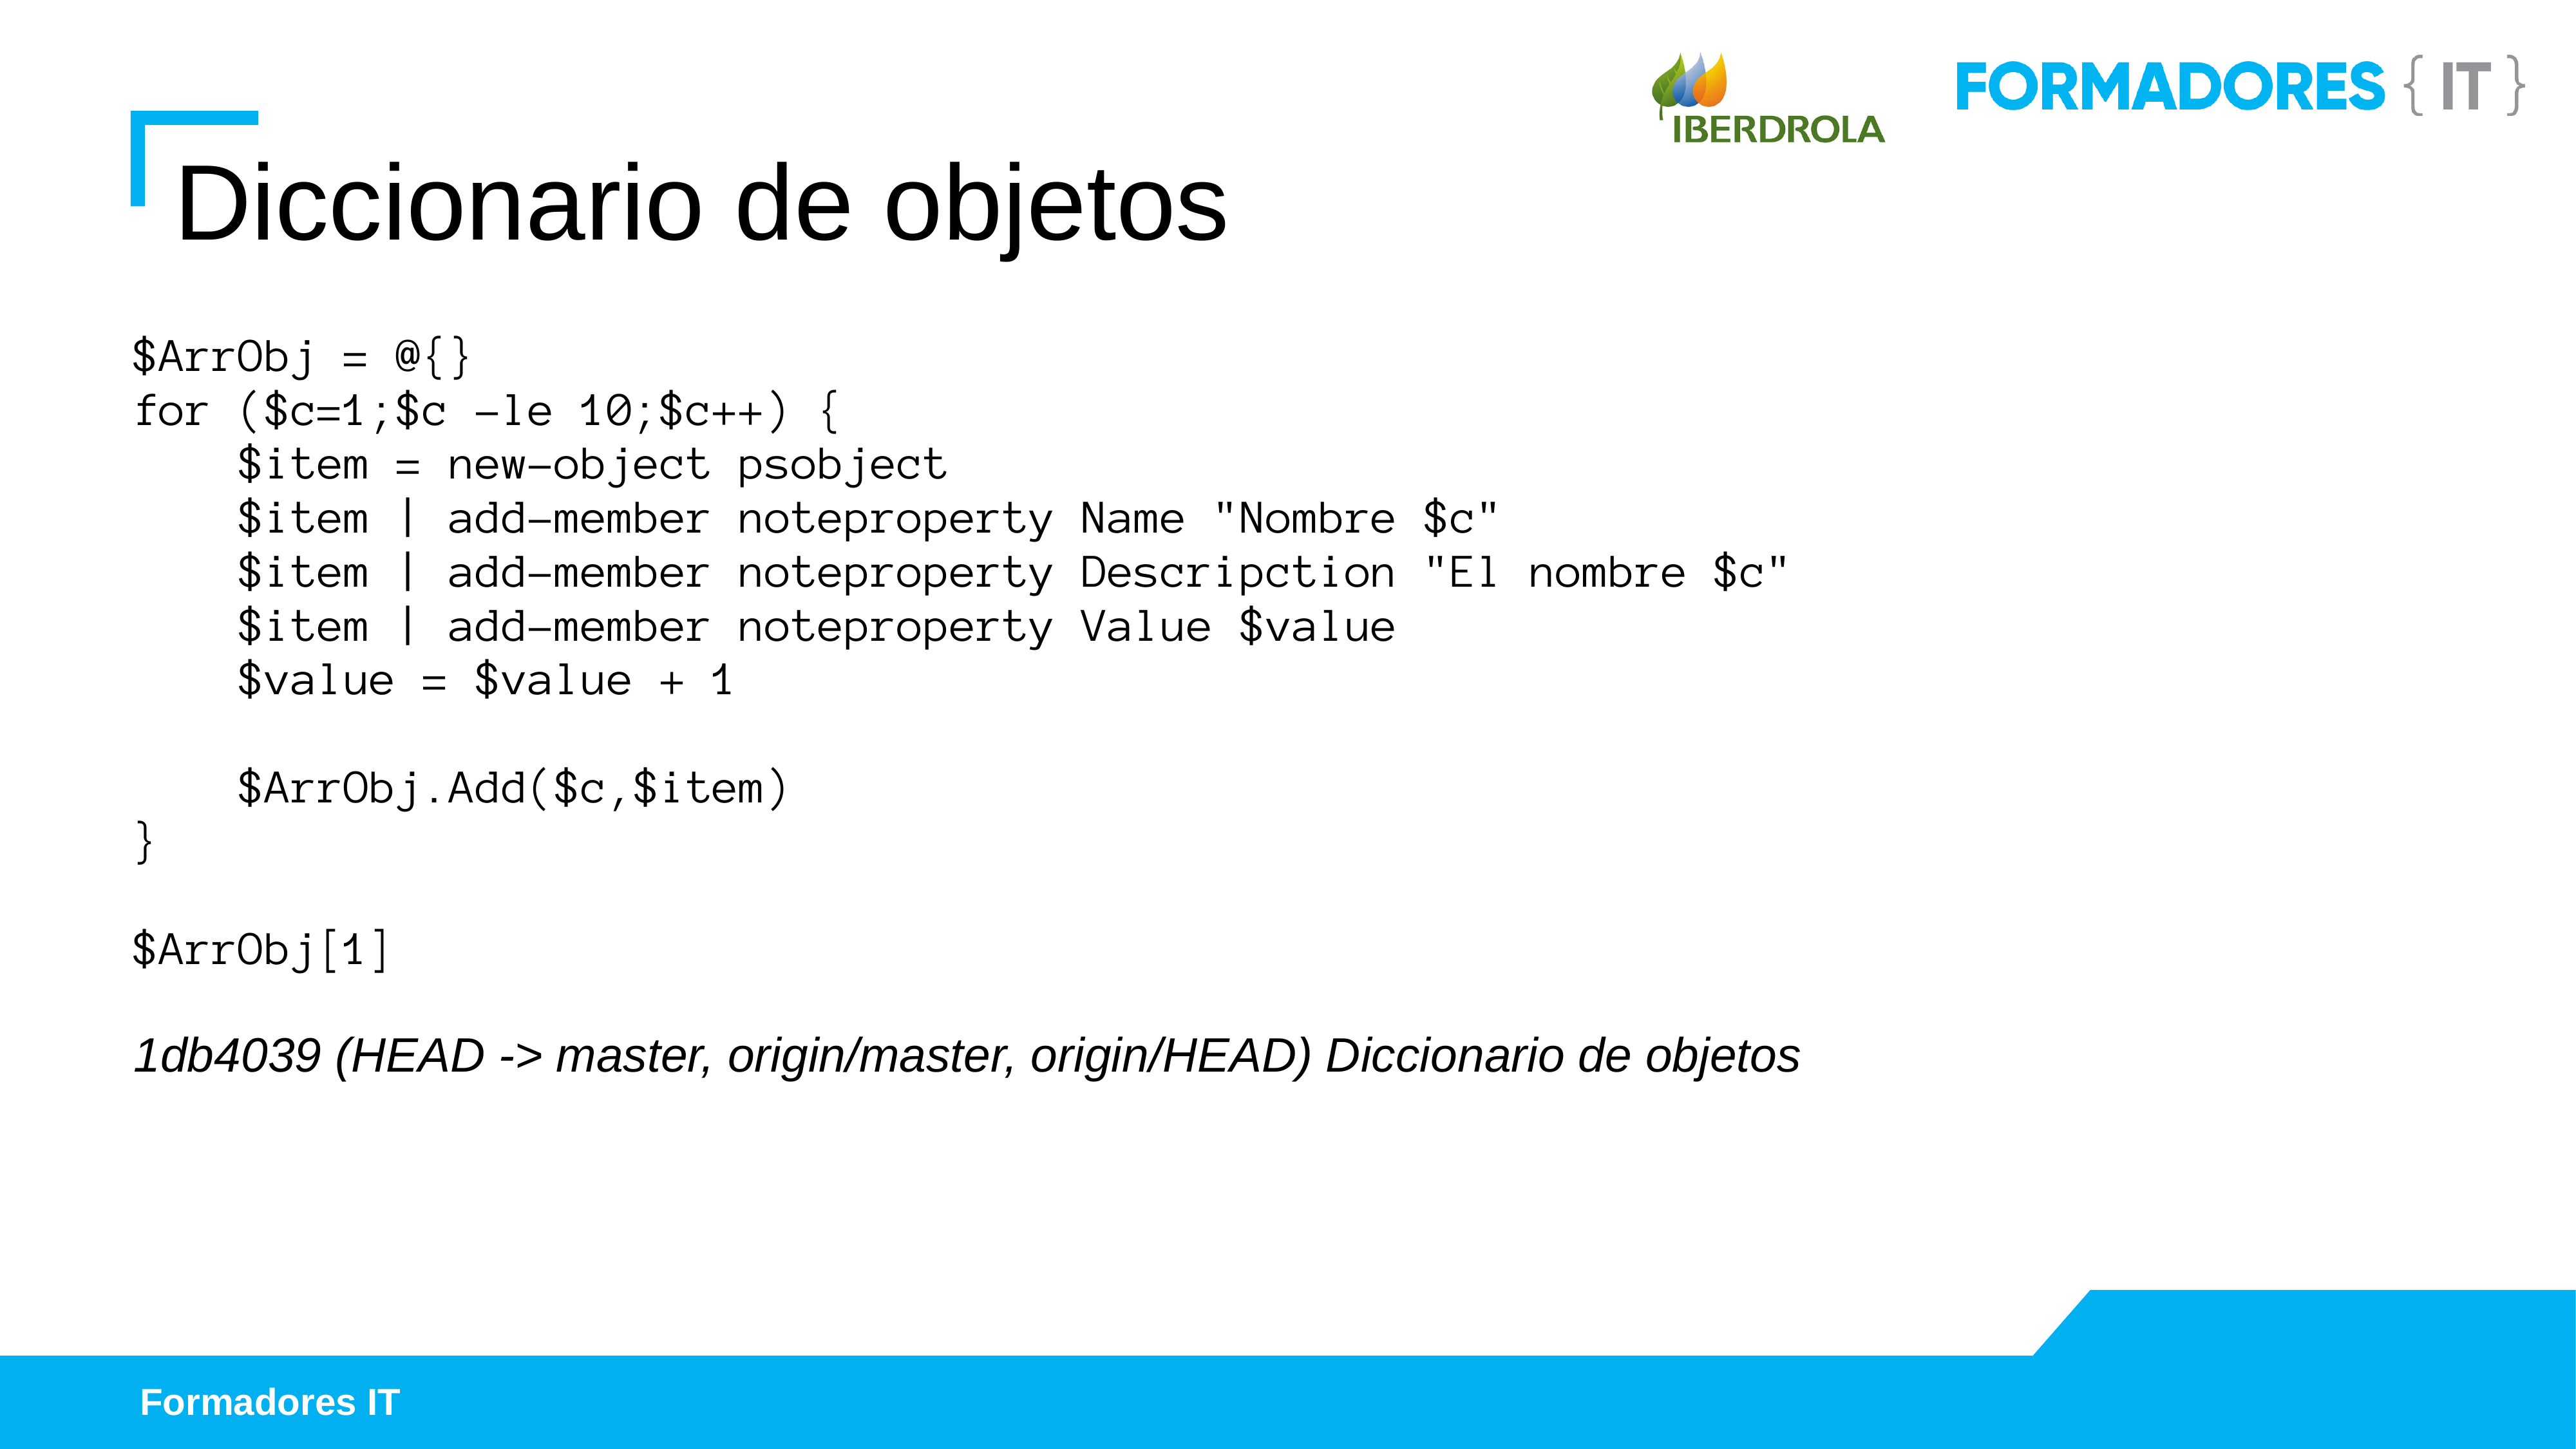

Diccionario de objetos

$ArrObj = @{}
for ($c=1;$c -le 10;$c++) {
    $item = new-object psobject
    $item | add-member noteproperty Name "Nombre $c"
    $item | add-member noteproperty Descripction "El nombre $c"
    $item | add-member noteproperty Value $value
    $value = $value + 1

    $ArrObj.Add($c,$item)
}

$ArrObj[1]

1db4039 (HEAD -> master, origin/master, origin/HEAD) Diccionario de objetos